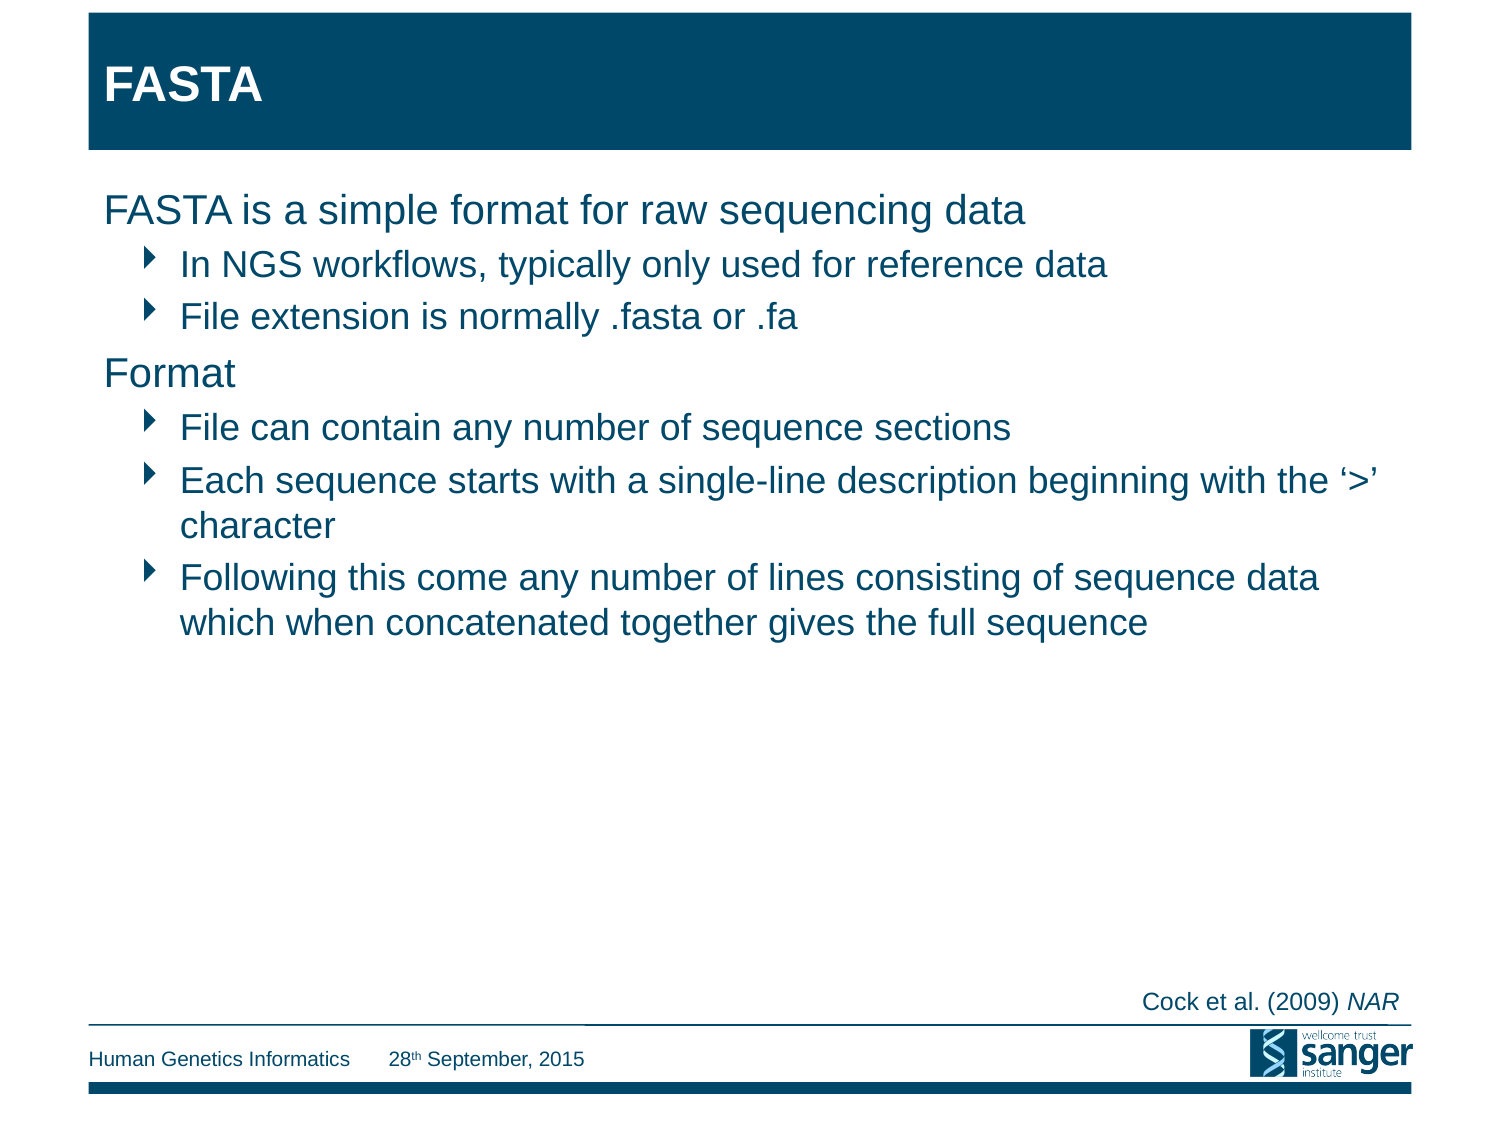

# FASTA
FASTA is a simple format for raw sequencing data
In NGS workflows, typically only used for reference data
File extension is normally .fasta or .fa
Format
File can contain any number of sequence sections
Each sequence starts with a single-line description beginning with the ‘>’ character
Following this come any number of lines consisting of sequence data which when concatenated together gives the full sequence

Cock et al. (2009) NAR